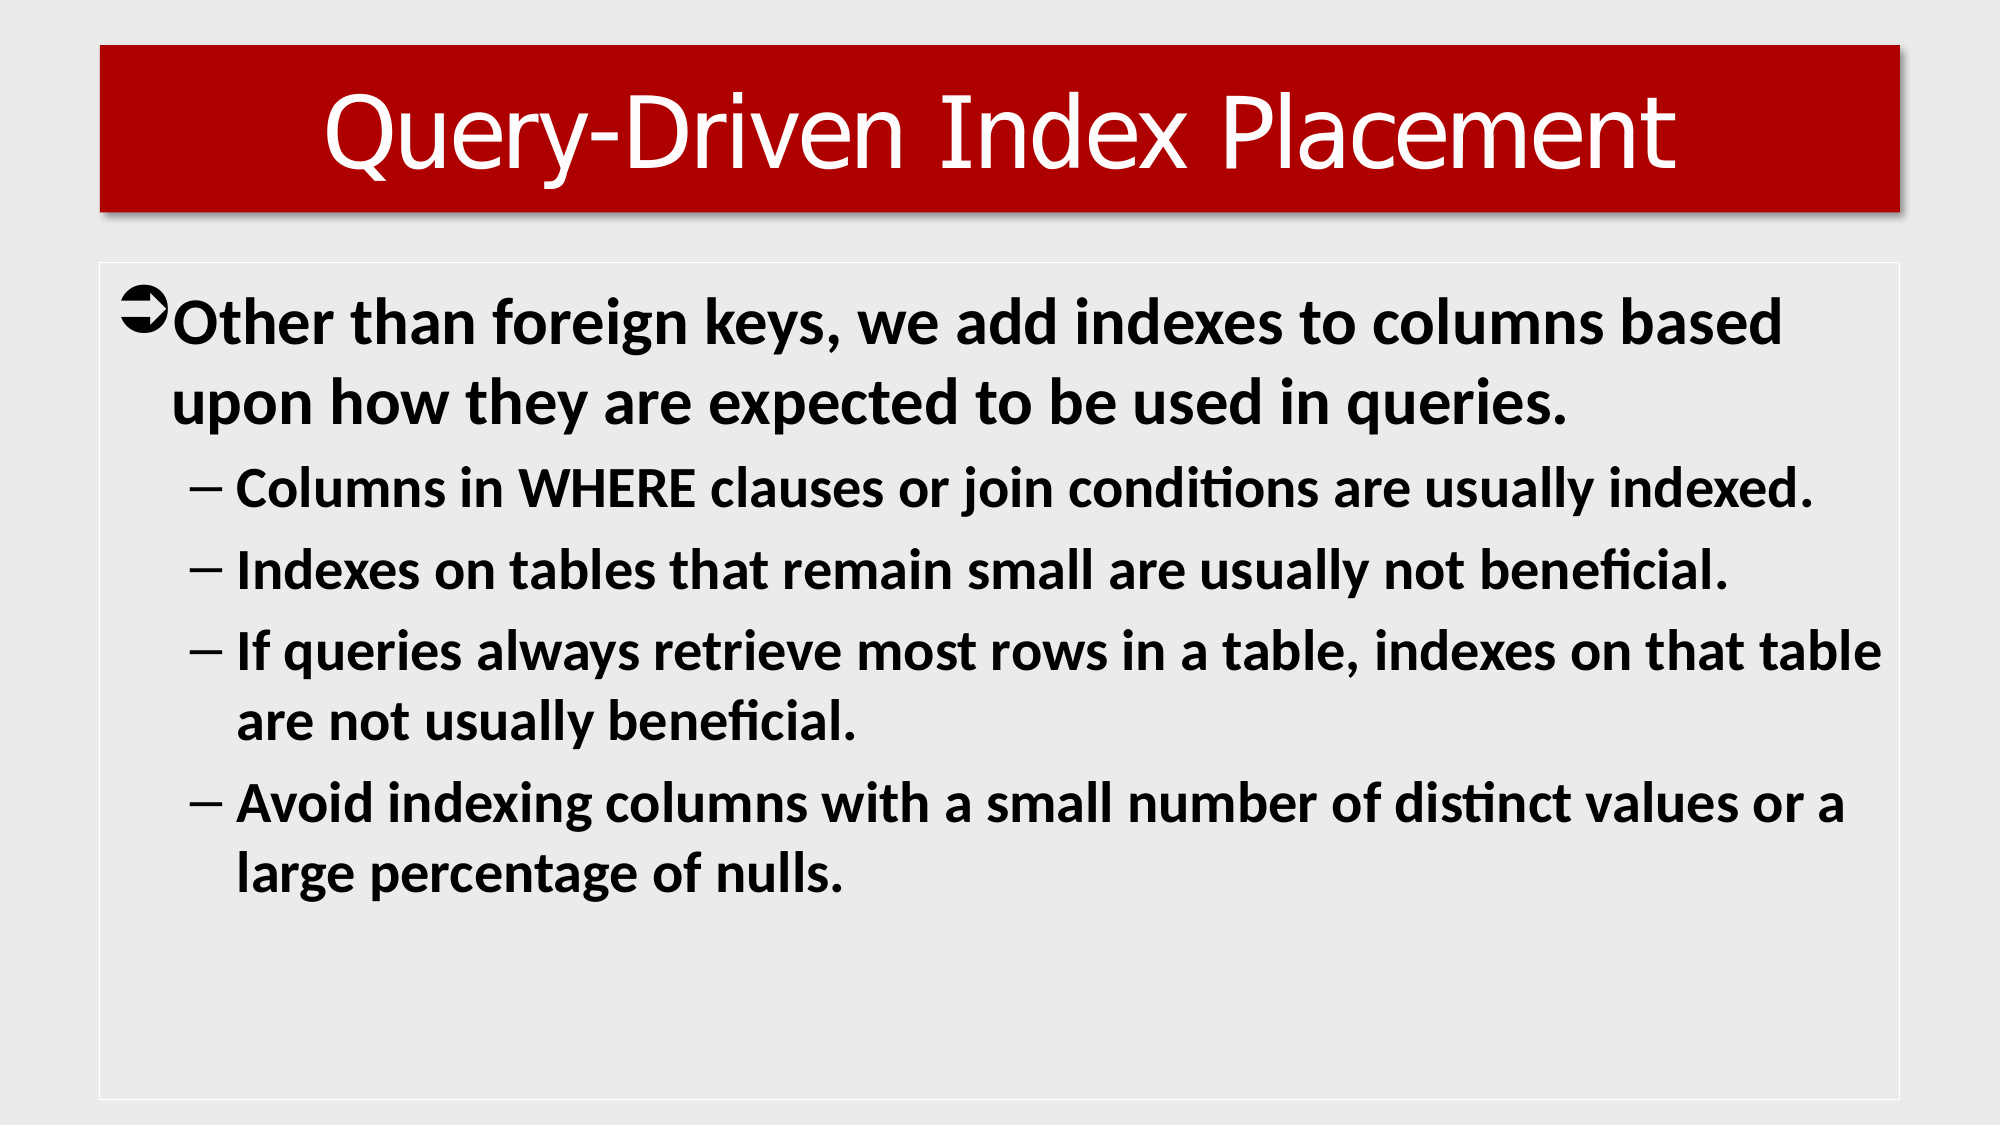

# Query-Driven Index Placement
Other than foreign keys, we add indexes to columns based upon how they are expected to be used in queries.
Columns in WHERE clauses or join conditions are usually indexed.
Indexes on tables that remain small are usually not beneficial.
If queries always retrieve most rows in a table, indexes on that table are not usually beneficial.
Avoid indexing columns with a small number of distinct values or a large percentage of nulls.